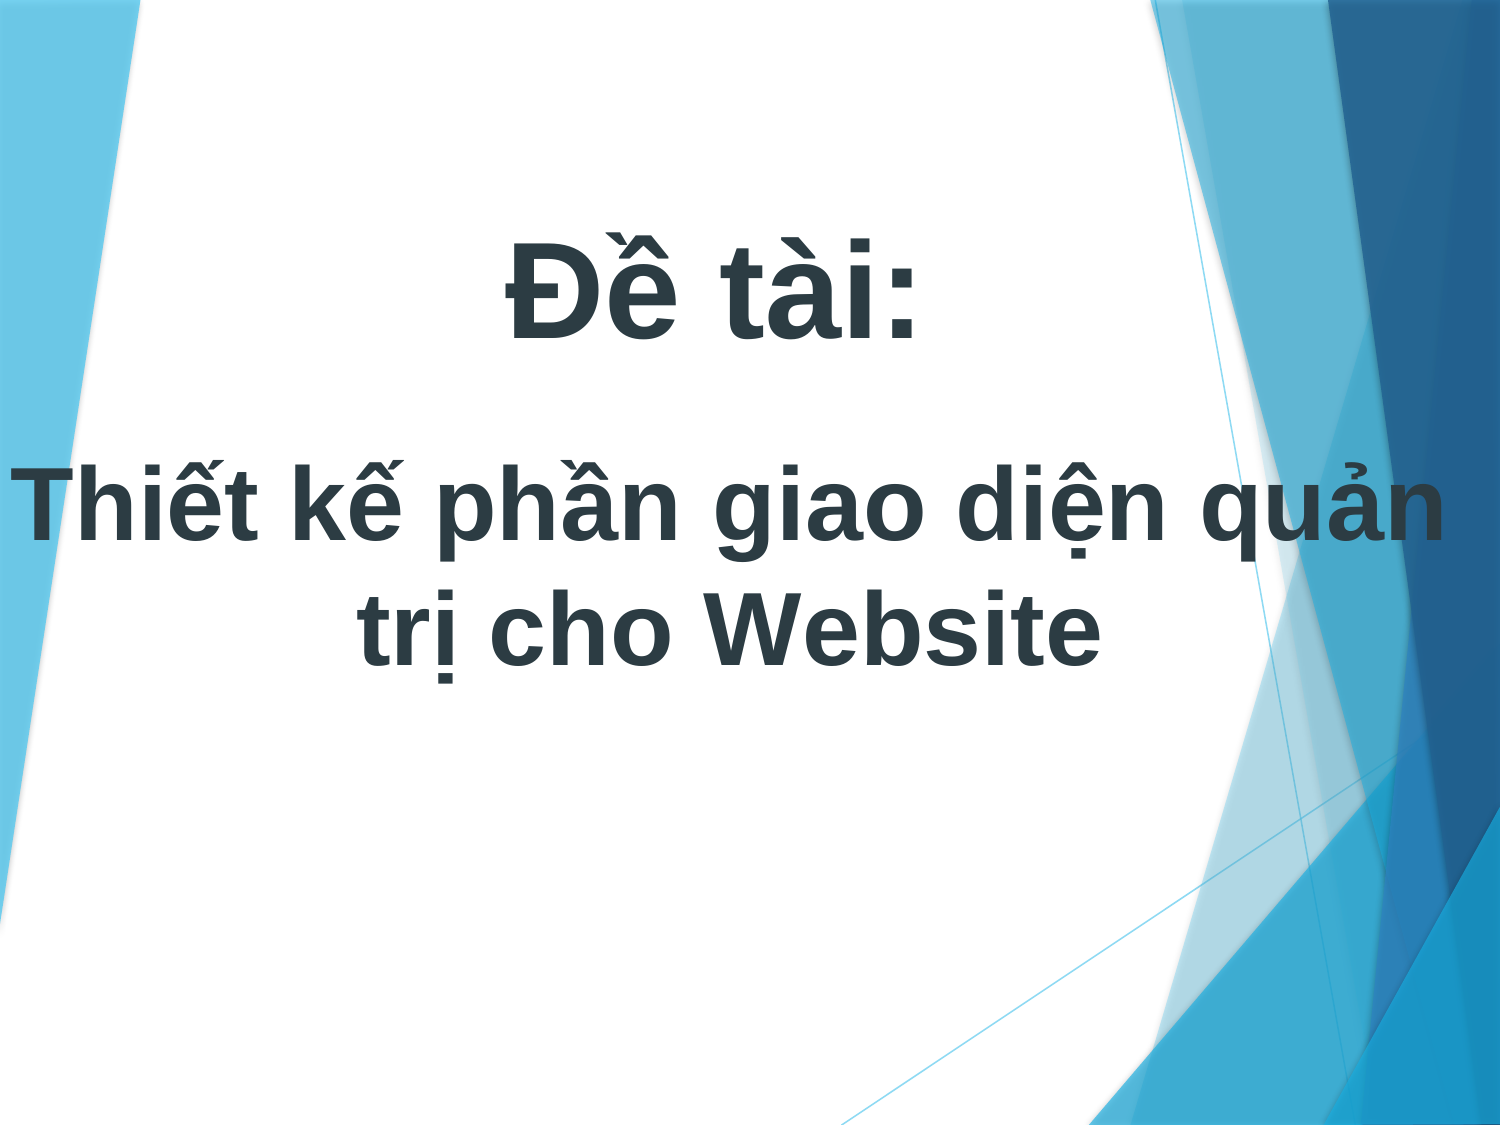

# Đề tài:
 Thiết kế phần giao diện quản
trị cho Website